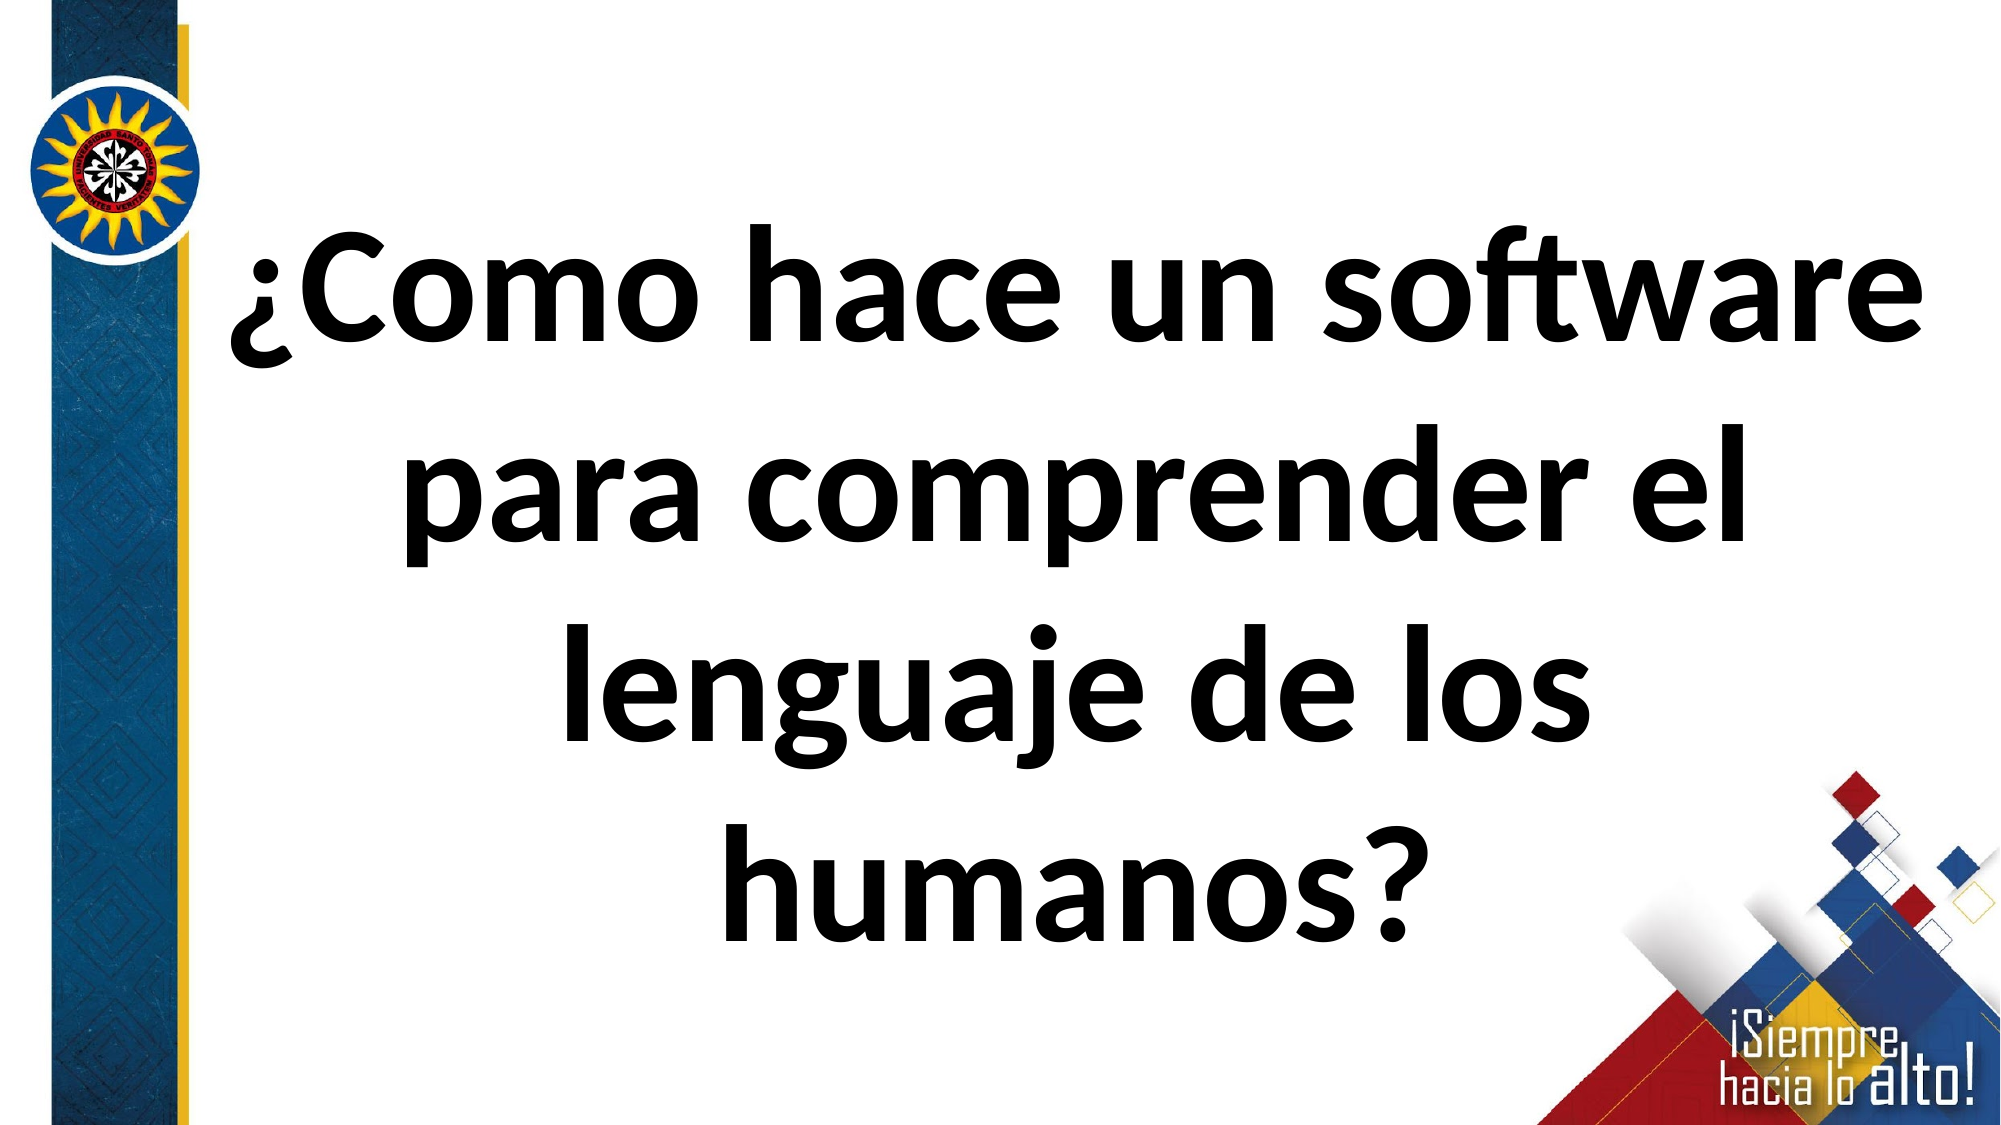

¿Como hace un software para comprender el lenguaje de los humanos?